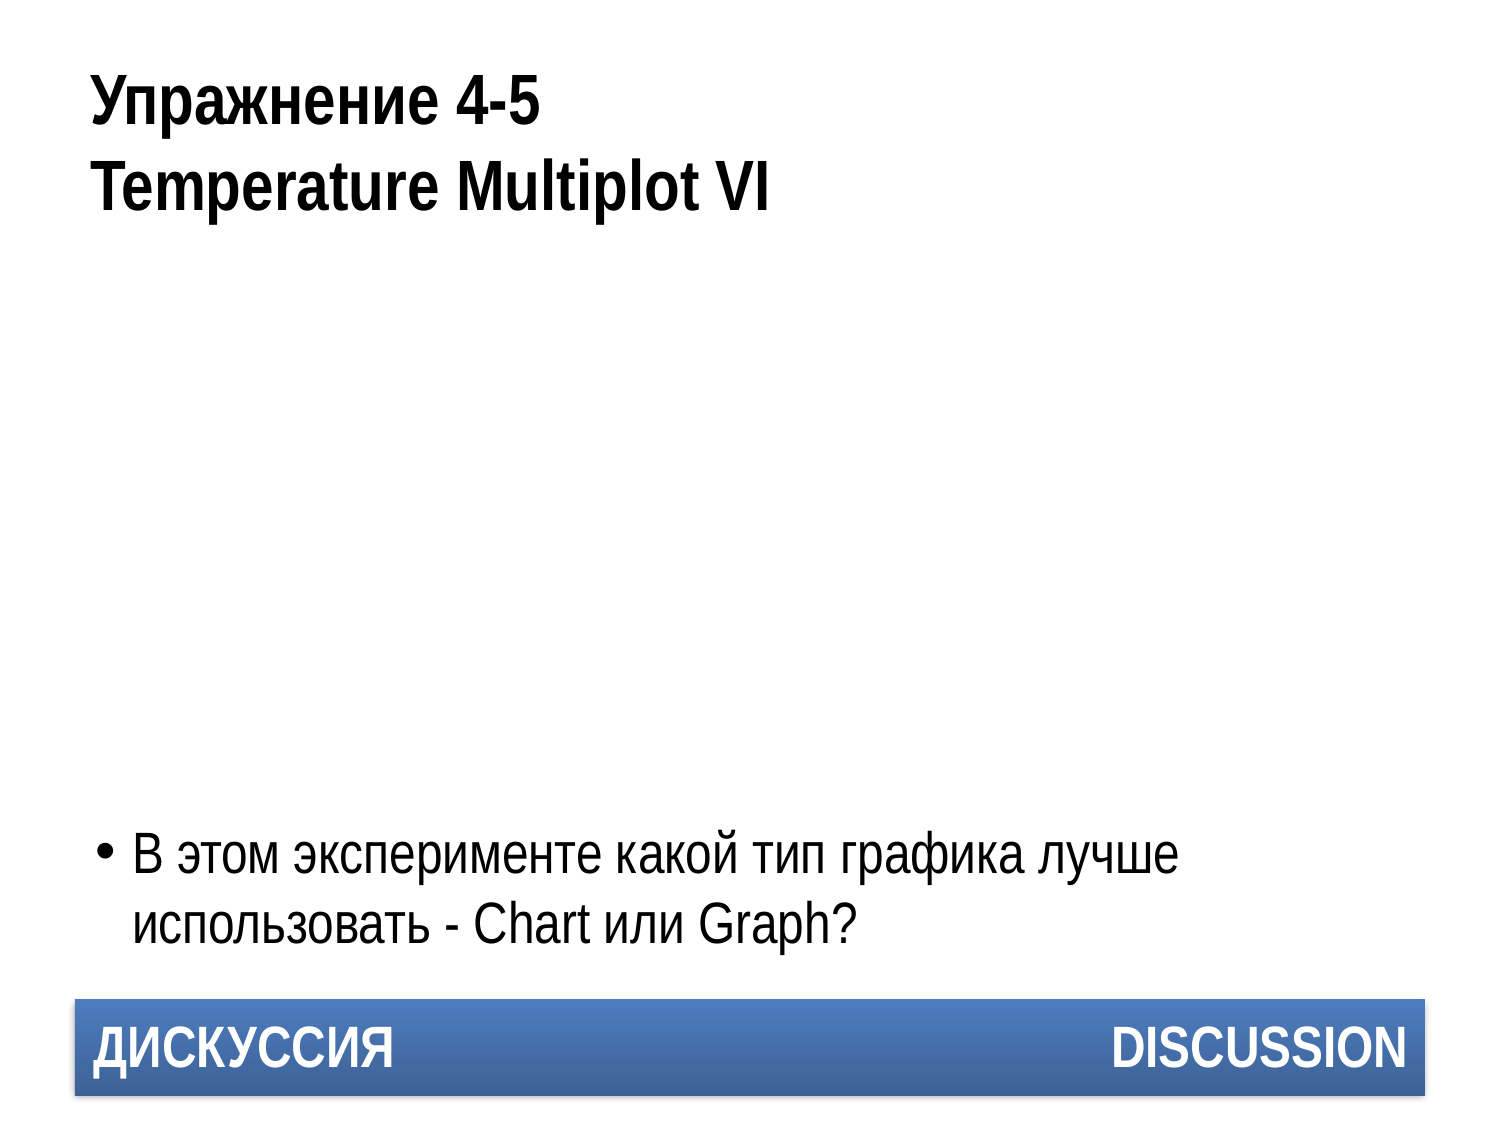

# Упражнение 4-5 Temperature Multiplot VI
В этом эксперименте какой тип графика лучше использовать - Chart или Graph?
ДИСКУССИЯ